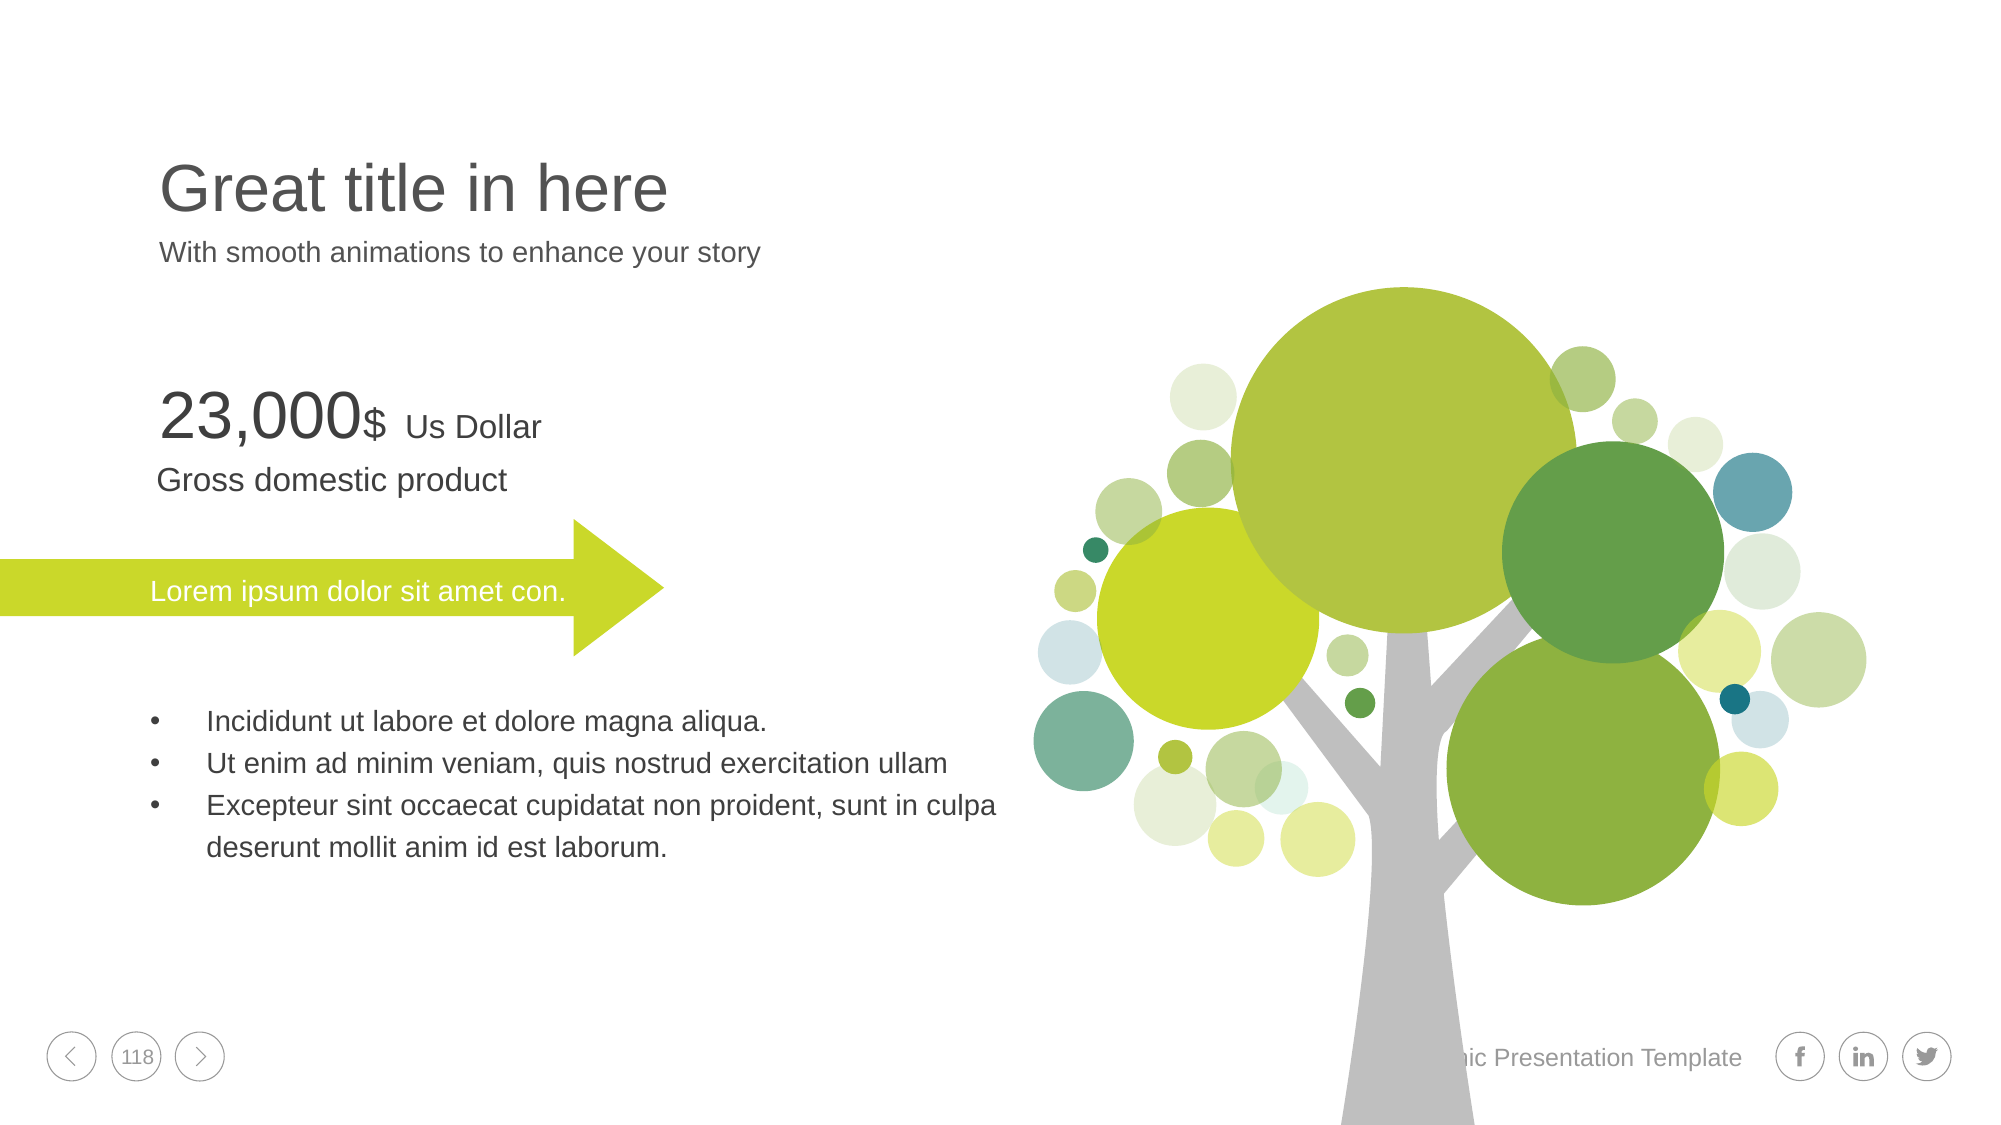

Great title in here
With smooth animations to enhance your story

23,000$ Us Dollar
Gross domestic product

Lorem ipsum dolor sit amet con.
Incididunt ut labore et dolore magna aliqua.
Ut enim ad minim veniam, quis nostrud exercitation ullam
Excepteur sint occaecat cupidatat non proident, sunt in culpa deserunt mollit anim id est laborum.
118